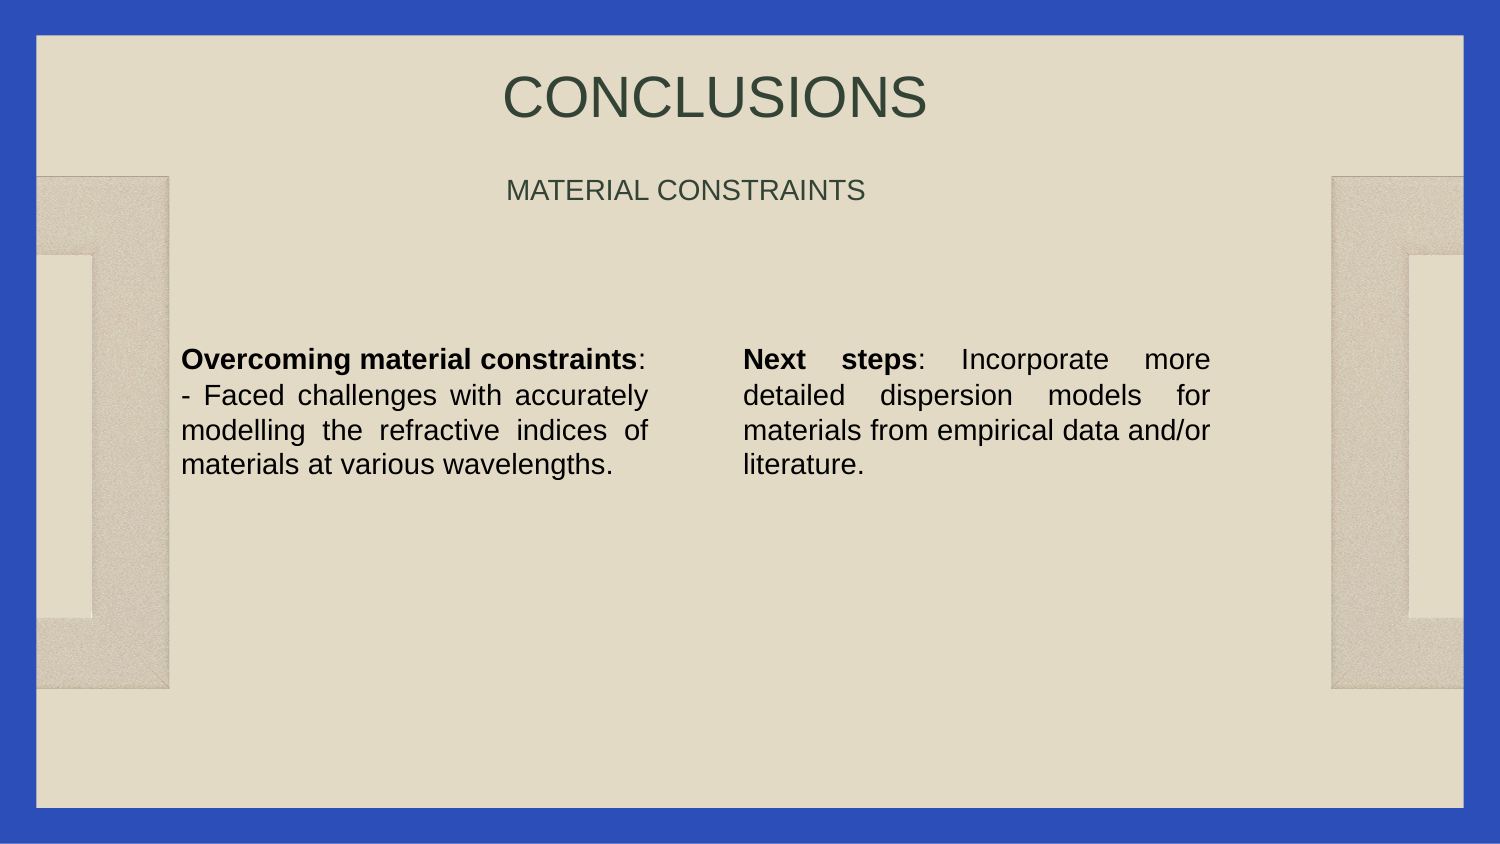

# CONCLUSIONS
MATERIAL CONSTRAINTS
Overcoming material constraints:
- Faced challenges with accurately modelling the refractive indices of materials at various wavelengths.
Next steps: Incorporate more detailed dispersion models for materials from empirical data and/or literature.